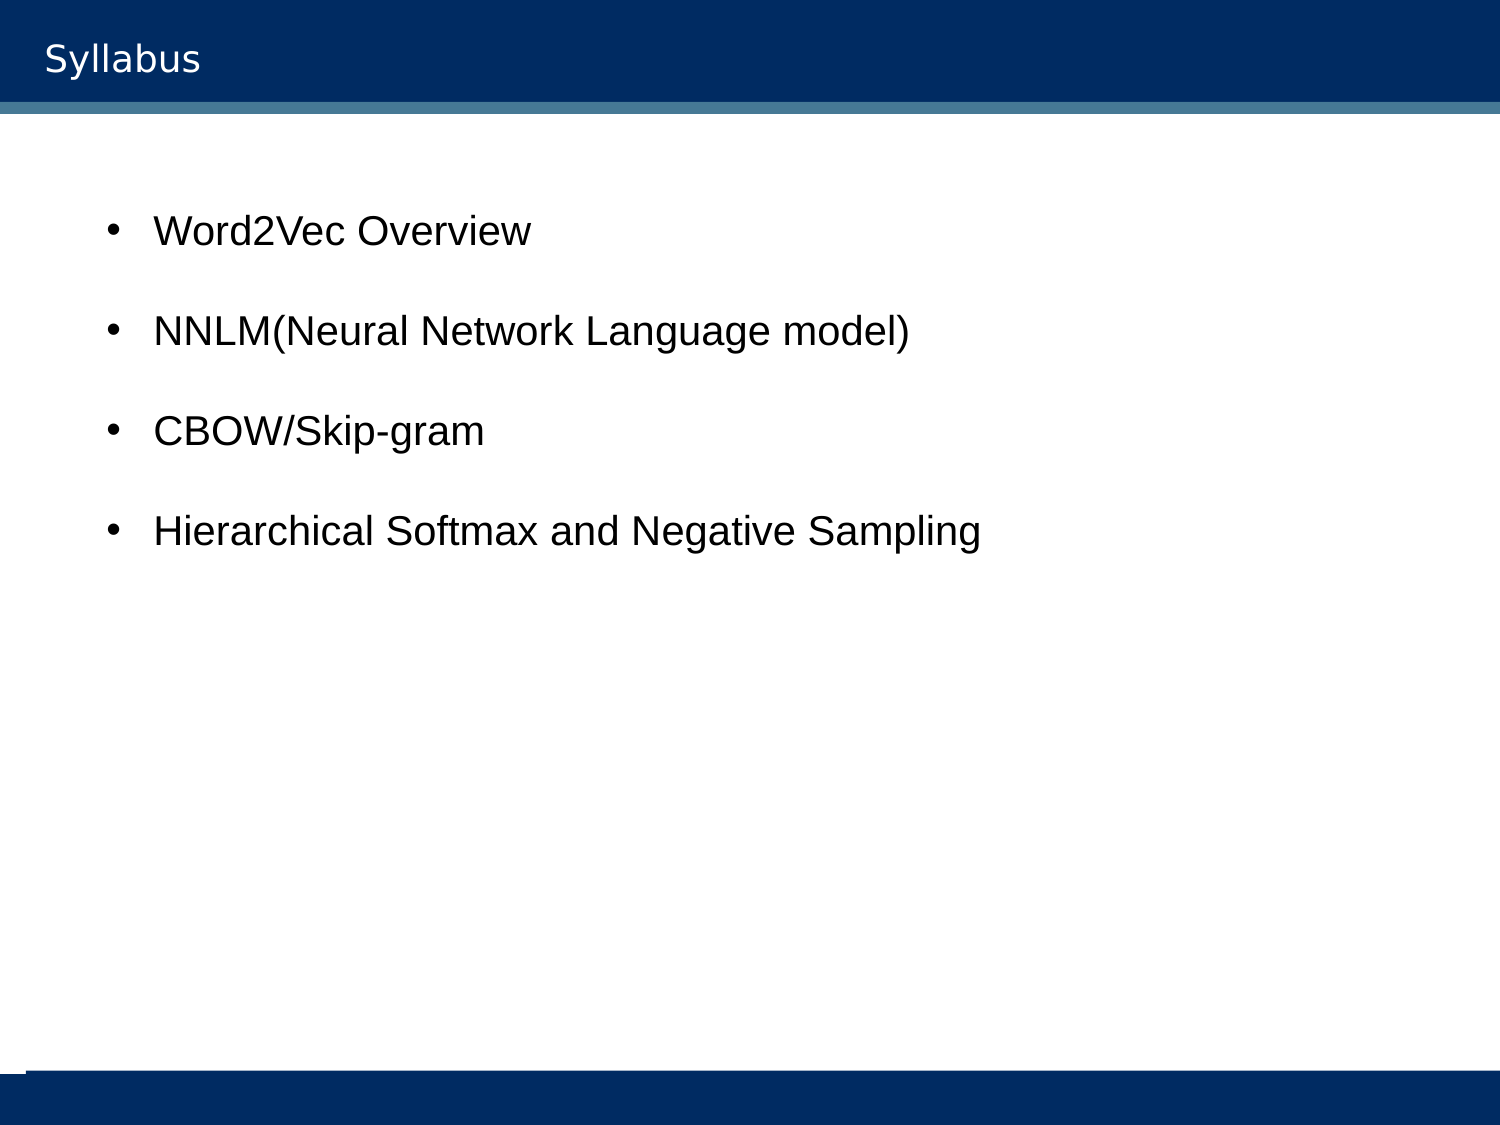

# Syllabus
Word2Vec Overview

NNLM(Neural Network Language model)

CBOW/Skip-gram

Hierarchical Softmax and Negative Sampling

2